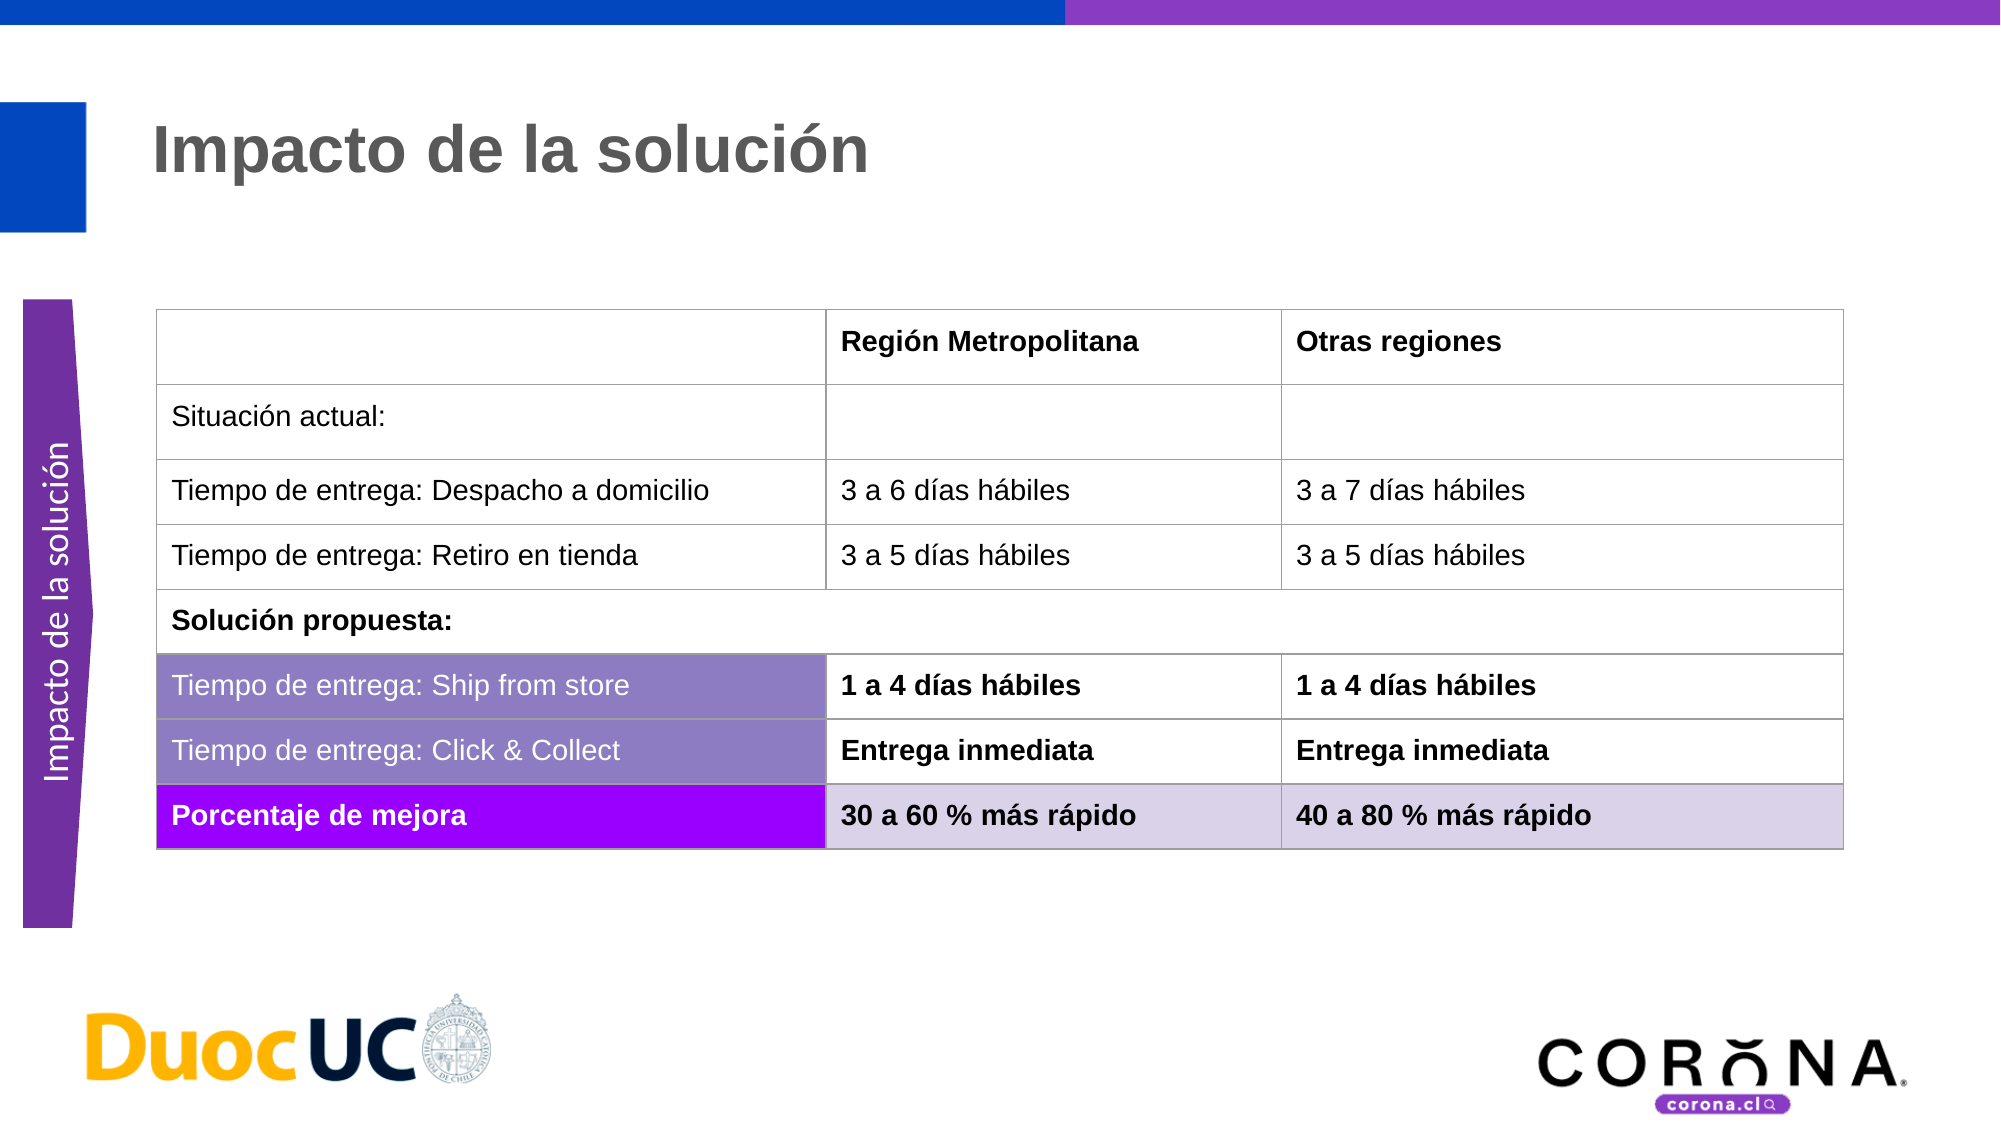

# Impacto de la solución

|  | Región Metropolitana | Otras regiones |
| --- | --- | --- |
| Situación actual: |  |  |
| Tiempo de entrega: Despacho a domicilio | 3 a 6 días hábiles | 3 a 7 días hábiles |
| Tiempo de entrega: Retiro en tienda | 3 a 5 días hábiles | 3 a 5 días hábiles |
| Solución propuesta: |  |  |
| Tiempo de entrega: Ship from store | 1 a 4 días hábiles | 1 a 4 días hábiles |
| Tiempo de entrega: Click & Collect | Entrega inmediata | Entrega inmediata |
| Porcentaje de mejora | 30 a 60 % más rápido | 40 a 80 % más rápido |
Impacto de la solución
Propósito
13